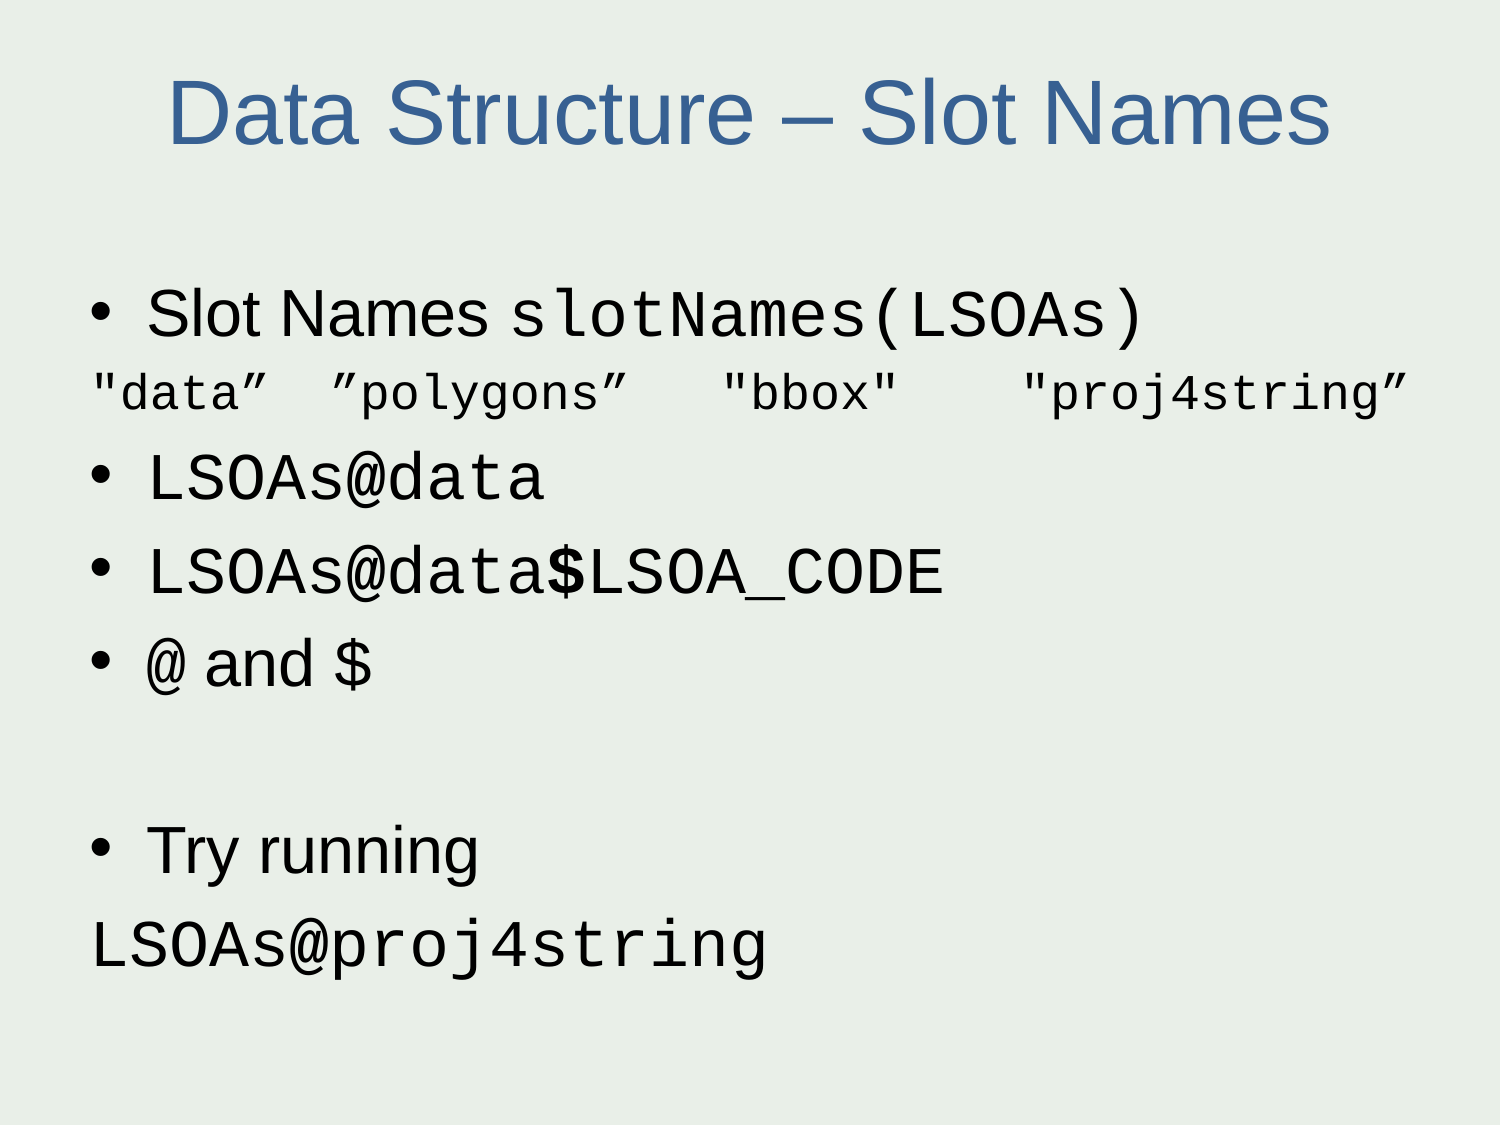

# Data Structure – Slot Names
Slot Names slotNames(LSOAs)
"data”  ”polygons”   "bbox"    "proj4string”
LSOAs@data
LSOAs@data$LSOA_CODE
@ and $

Try running
LSOAs@proj4string